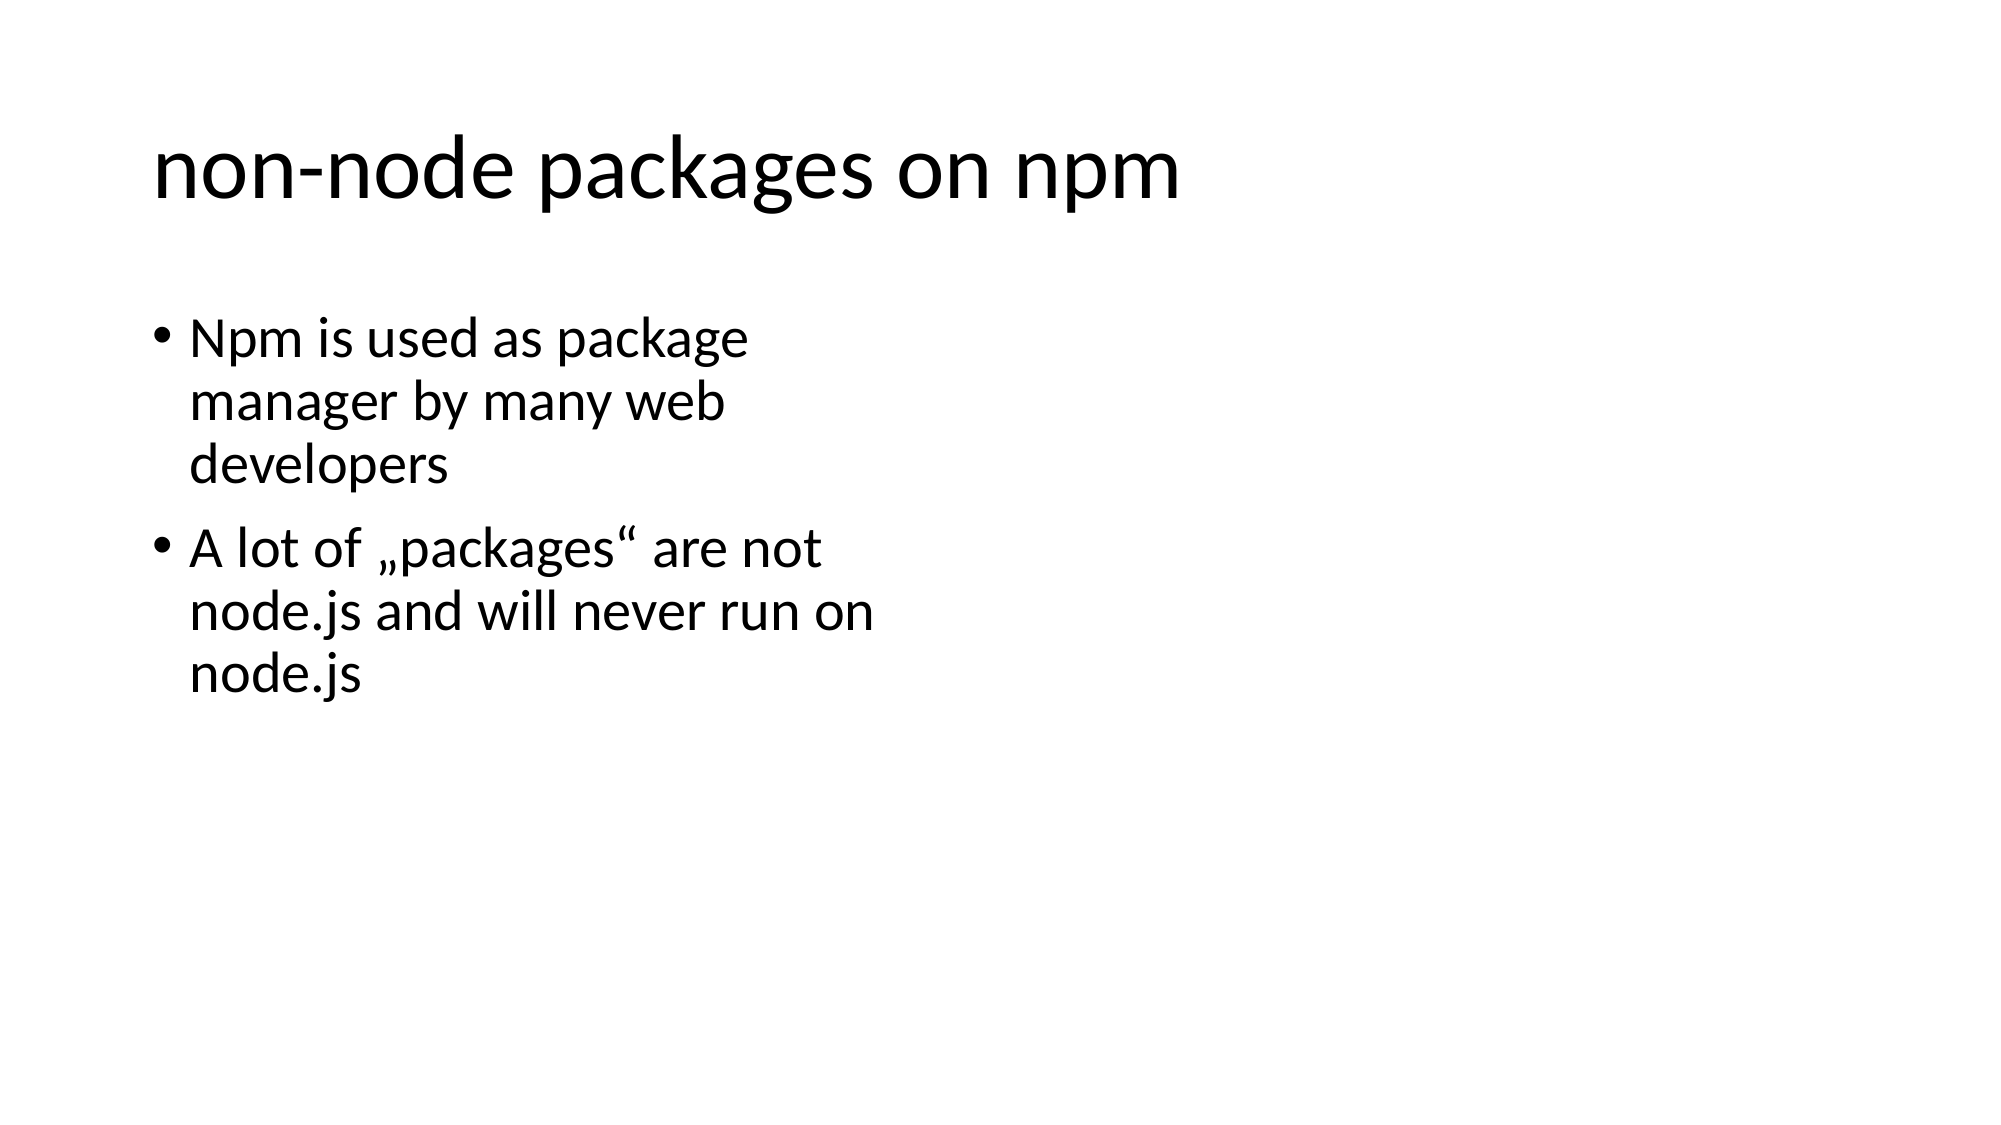

# non-node packages on npm
Npm is used as package manager by many web developers
A lot of „packages“ are not node.js and will never run on node.js